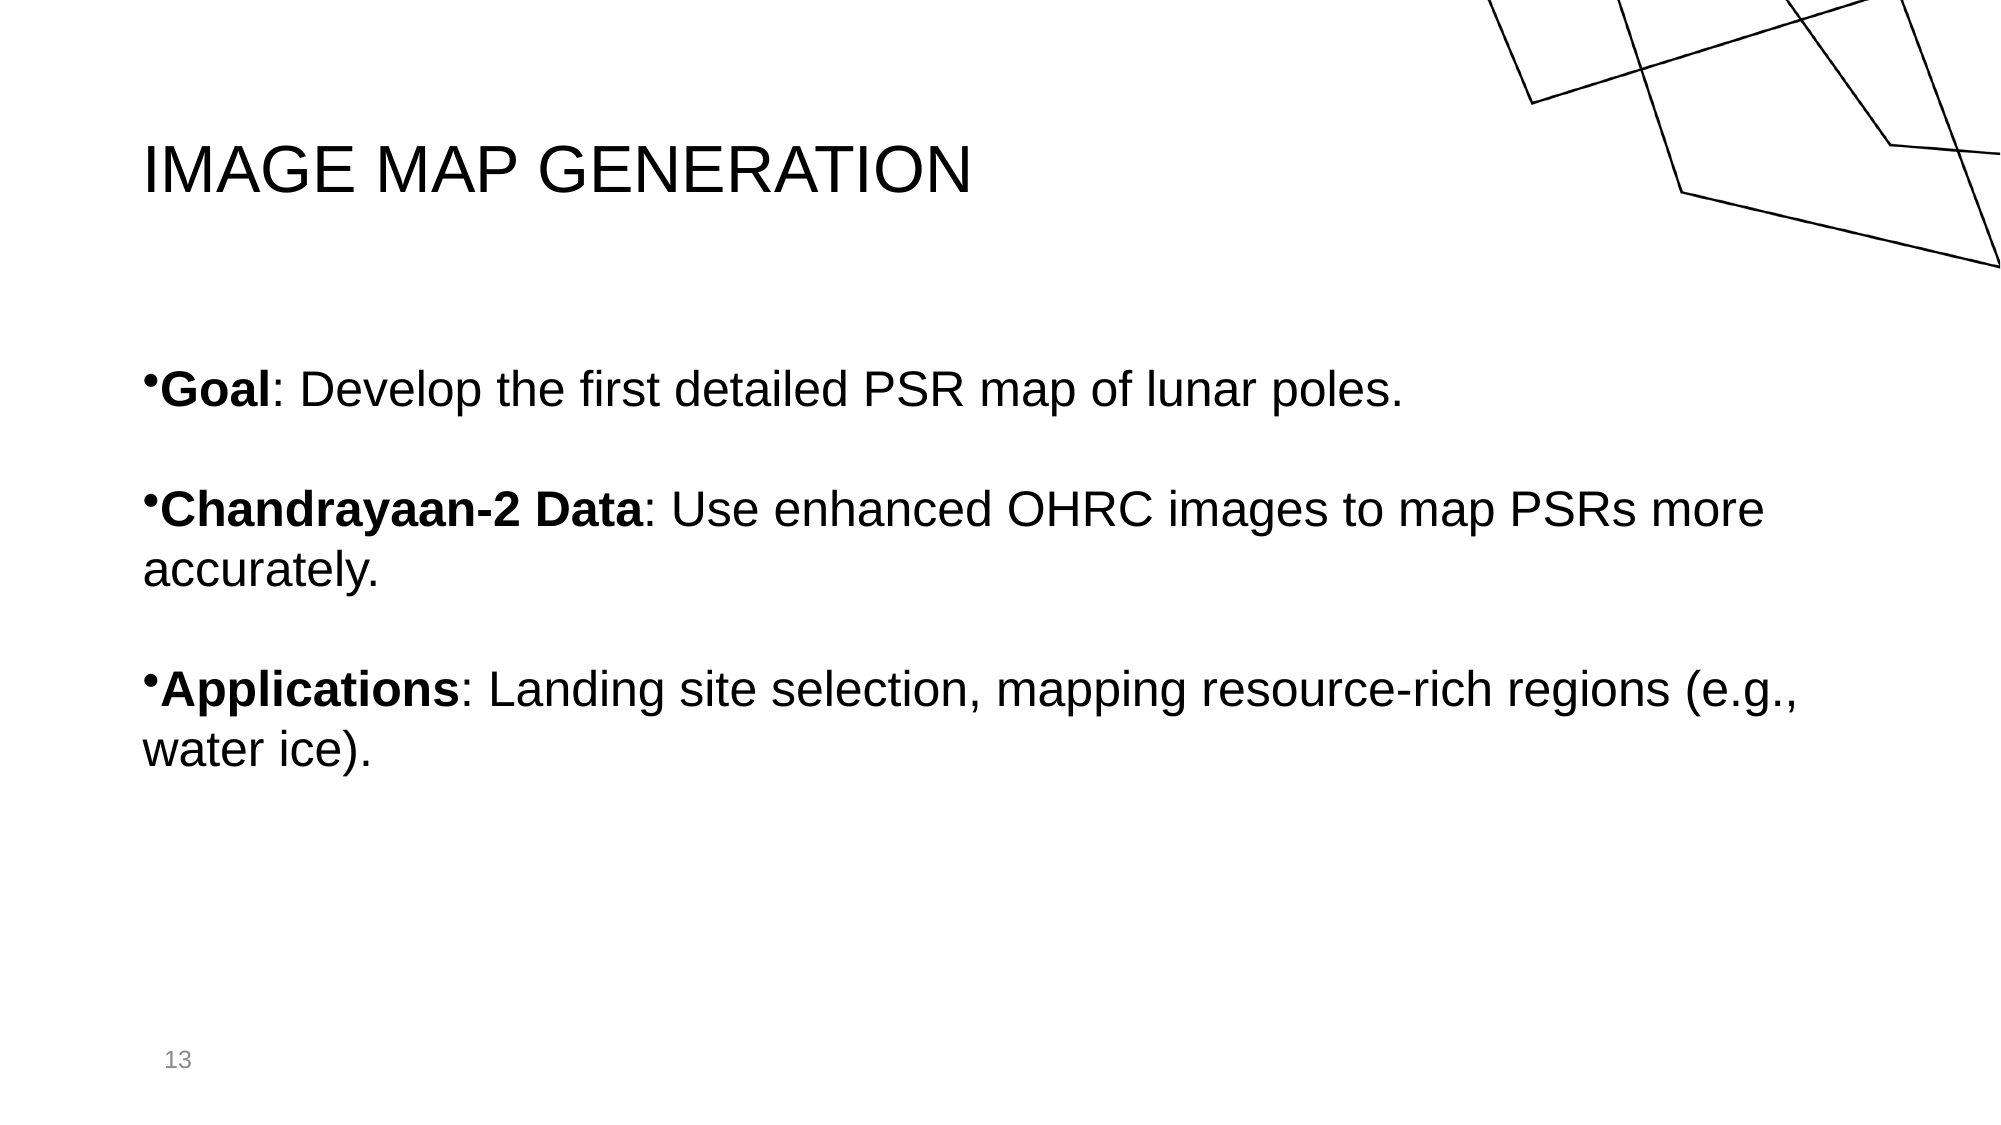

# Image Map Generation
Goal: Develop the first detailed PSR map of lunar poles.

Chandrayaan-2 Data: Use enhanced OHRC images to map PSRs more accurately.

Applications: Landing site selection, mapping resource-rich regions (e.g., water ice).
13